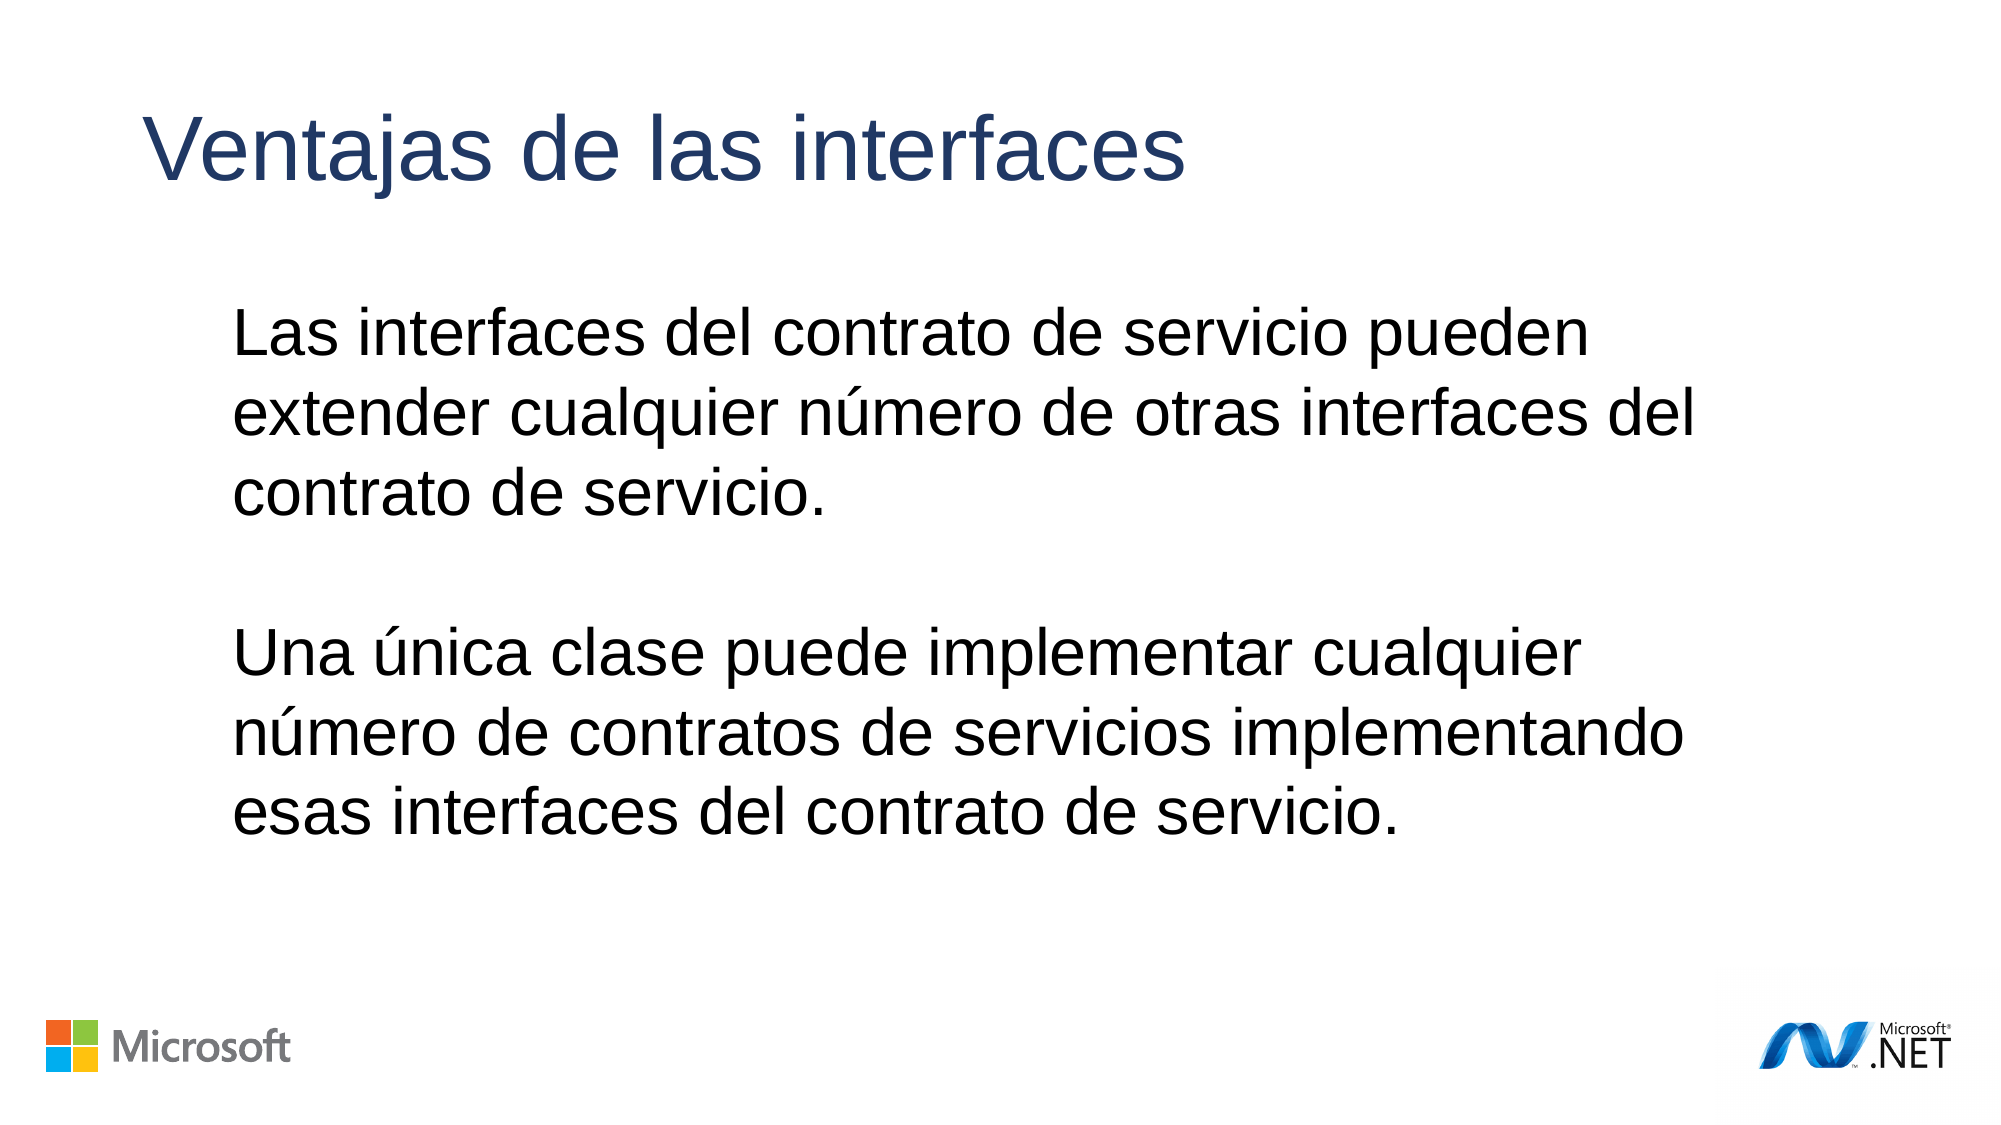

Ventajas de las interfaces
Las interfaces del contrato de servicio pueden extender cualquier número de otras interfaces del contrato de servicio.

Una única clase puede implementar cualquier número de contratos de servicios implementando esas interfaces del contrato de servicio.